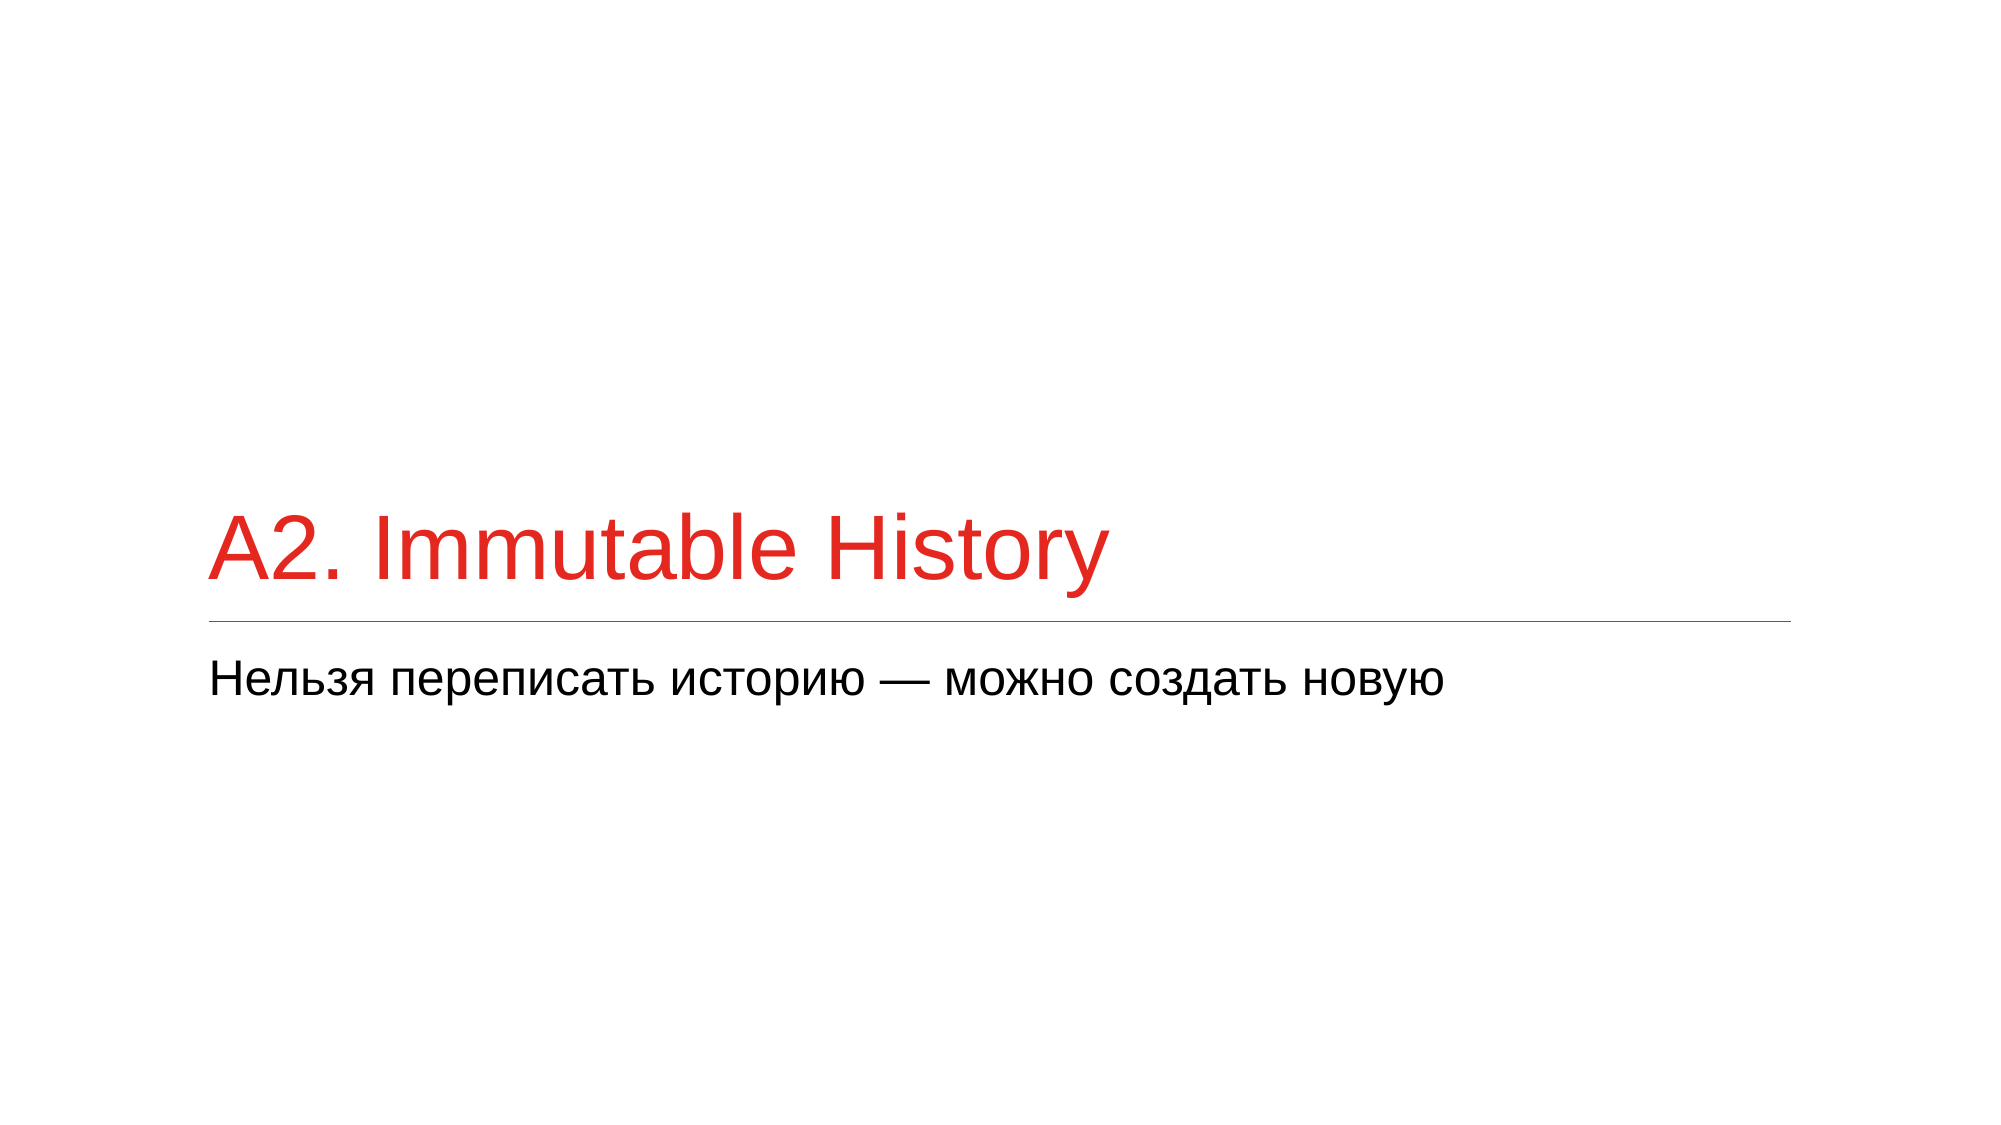

# A2. Immutable History
Нельзя переписать историю — можно создать новую